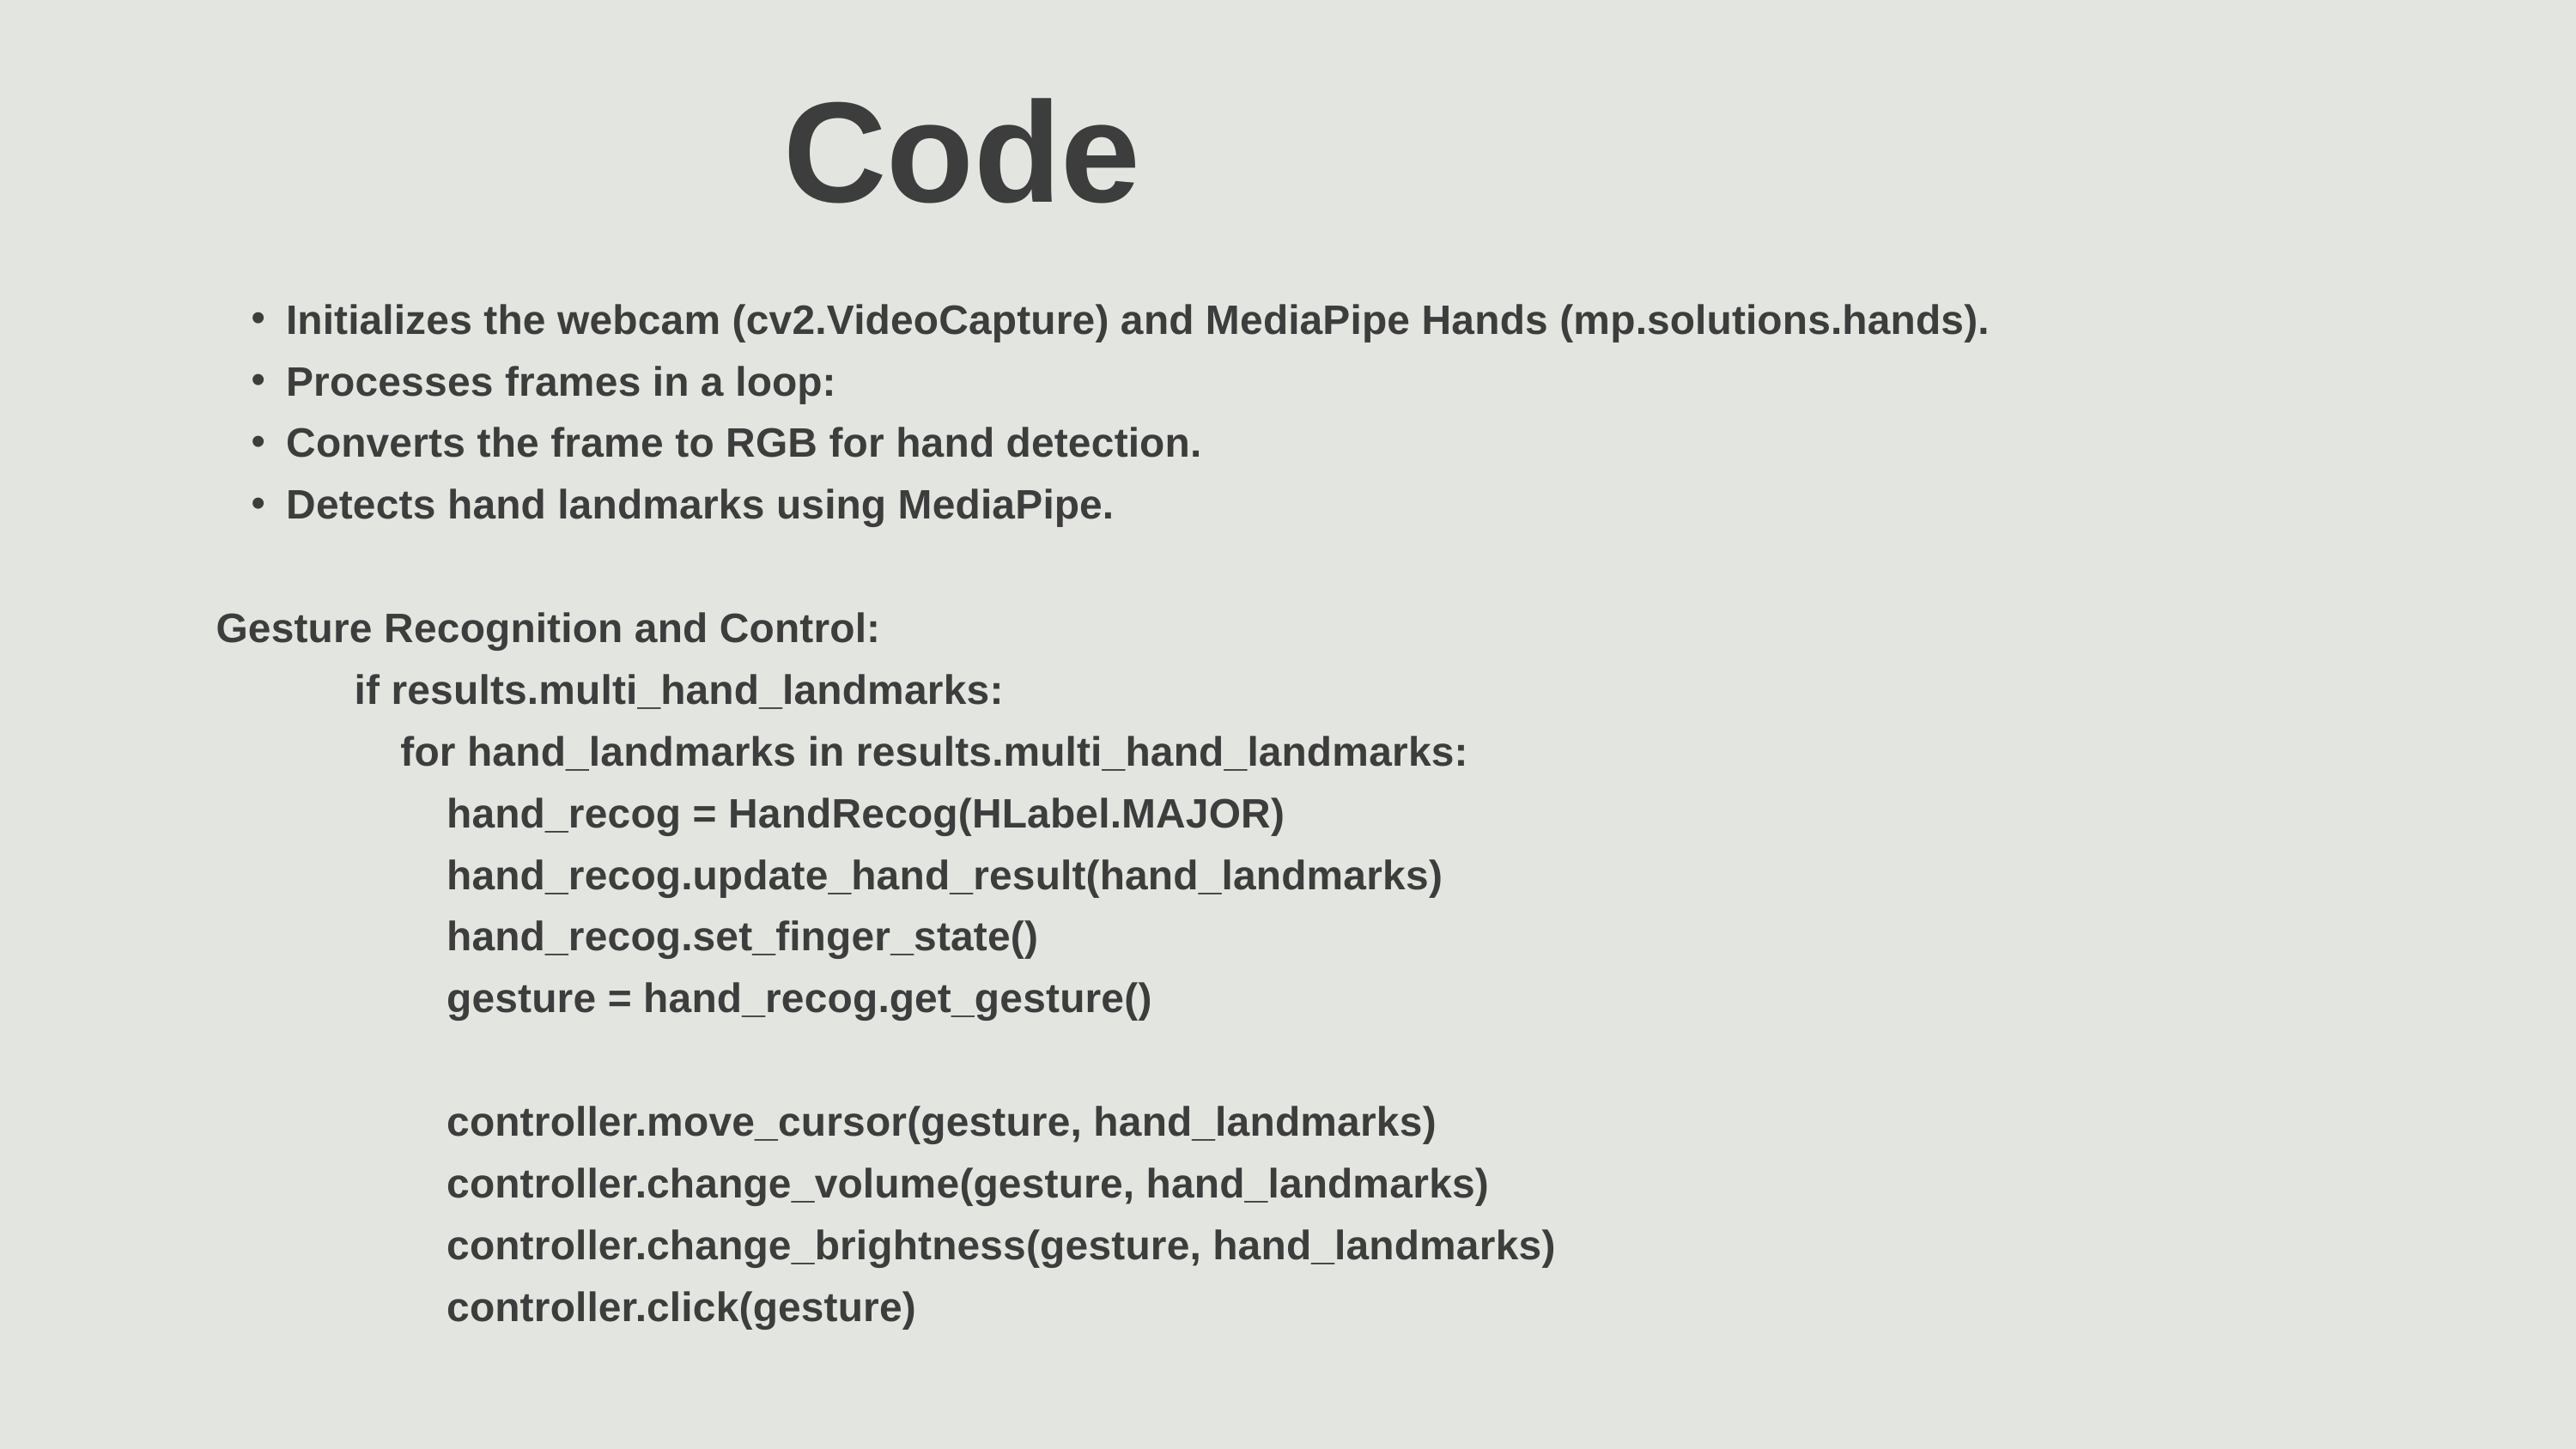

Code
Initializes the webcam (cv2.VideoCapture) and MediaPipe Hands (mp.solutions.hands).
Processes frames in a loop:
Converts the frame to RGB for hand detection.
Detects hand landmarks using MediaPipe.

Gesture Recognition and Control:
            if results.multi_hand_landmarks:
                for hand_landmarks in results.multi_hand_landmarks:
                    hand_recog = HandRecog(HLabel.MAJOR)
                    hand_recog.update_hand_result(hand_landmarks)
                    hand_recog.set_finger_state()
                    gesture = hand_recog.get_gesture()

                    controller.move_cursor(gesture, hand_landmarks)
                    controller.change_volume(gesture, hand_landmarks)
                    controller.change_brightness(gesture, hand_landmarks)
                    controller.click(gesture)